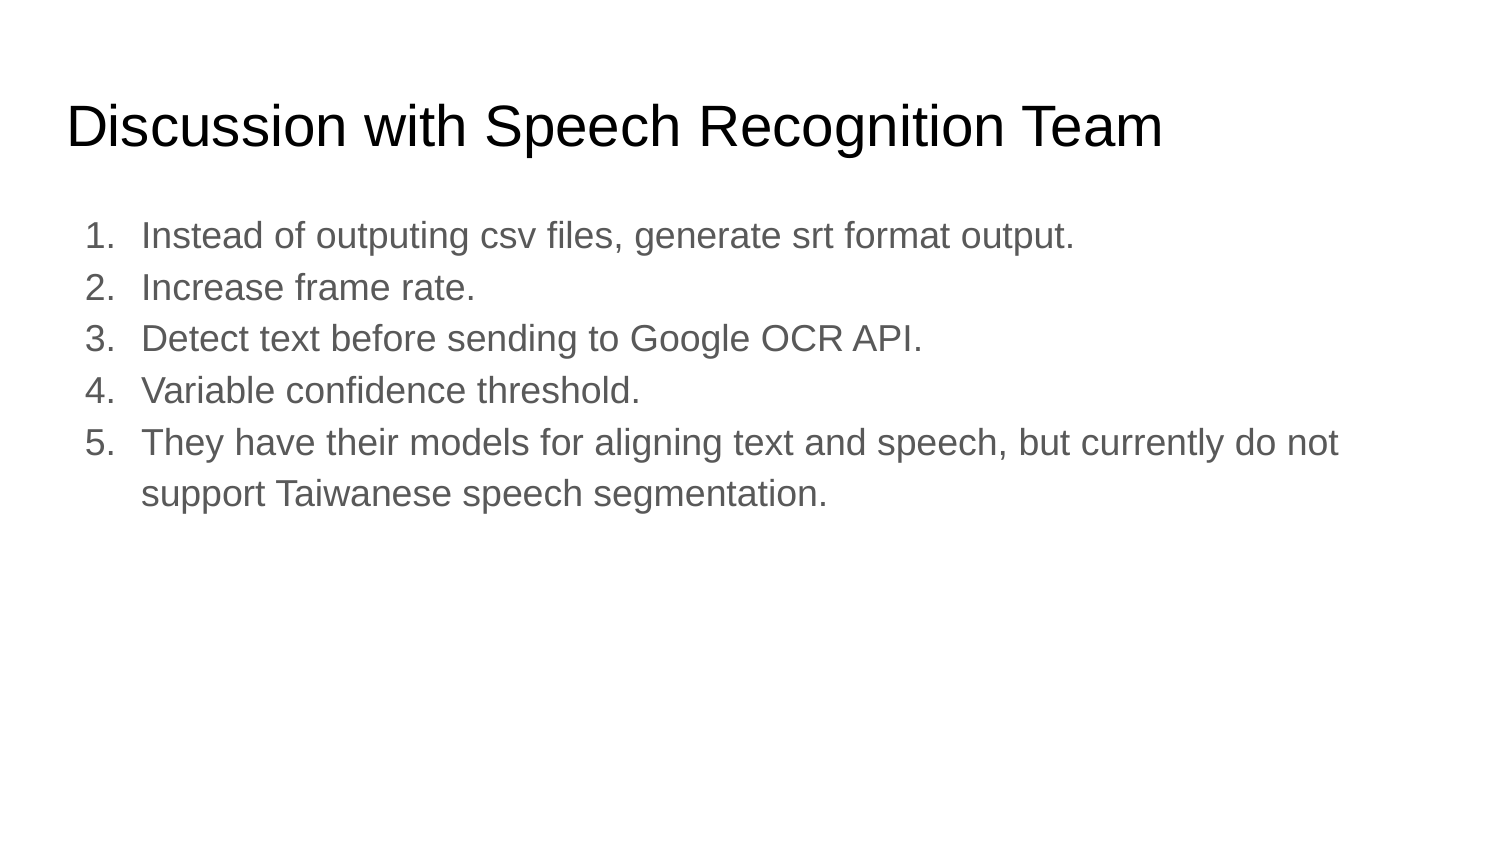

# Discussion with Speech Recognition Team
Instead of outputing csv files, generate srt format output.
Increase frame rate.
Detect text before sending to Google OCR API.
Variable confidence threshold.
They have their models for aligning text and speech, but currently do not support Taiwanese speech segmentation.